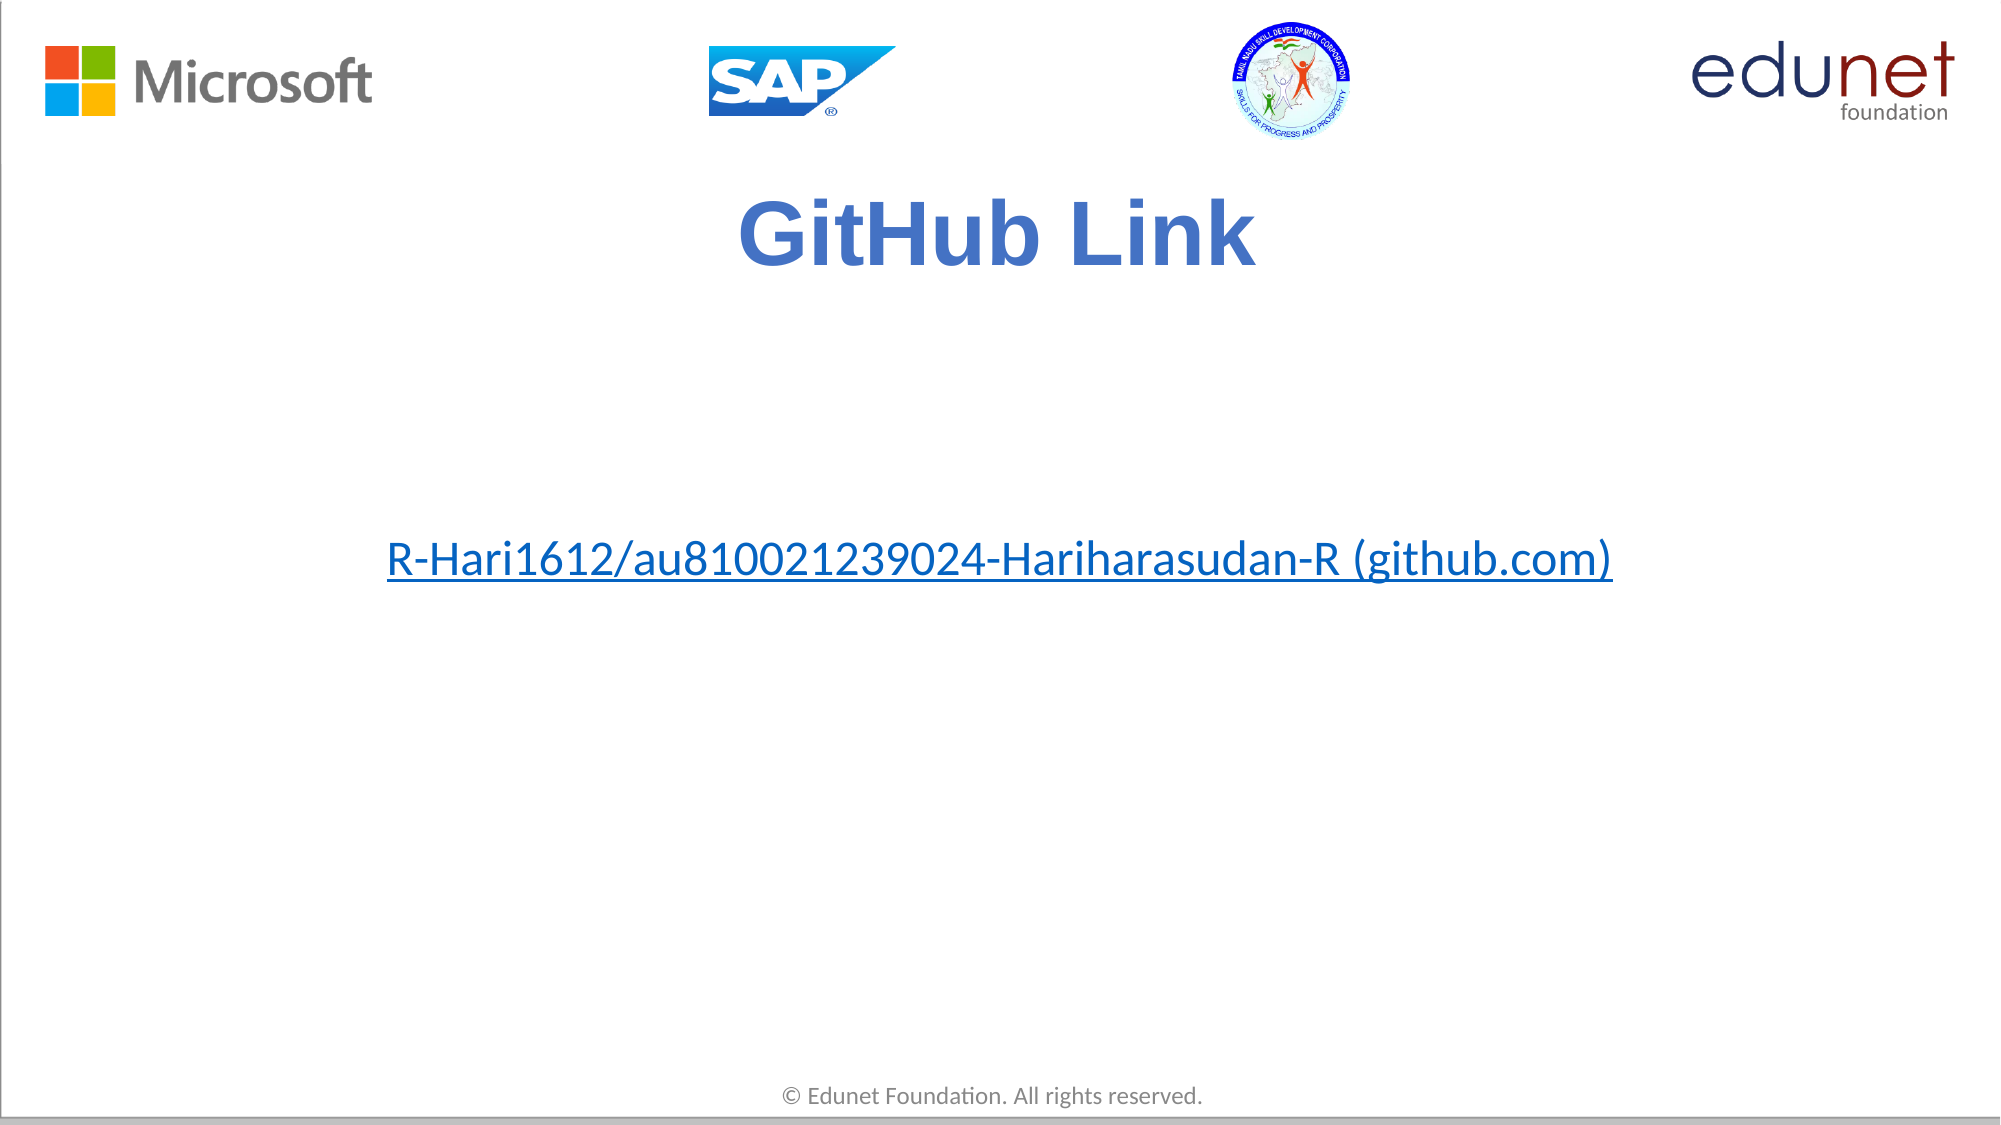

# GitHub Link
R-Hari1612/au810021239024-Hariharasudan-R (github.com)
© Edunet Foundation. All rights reserved.